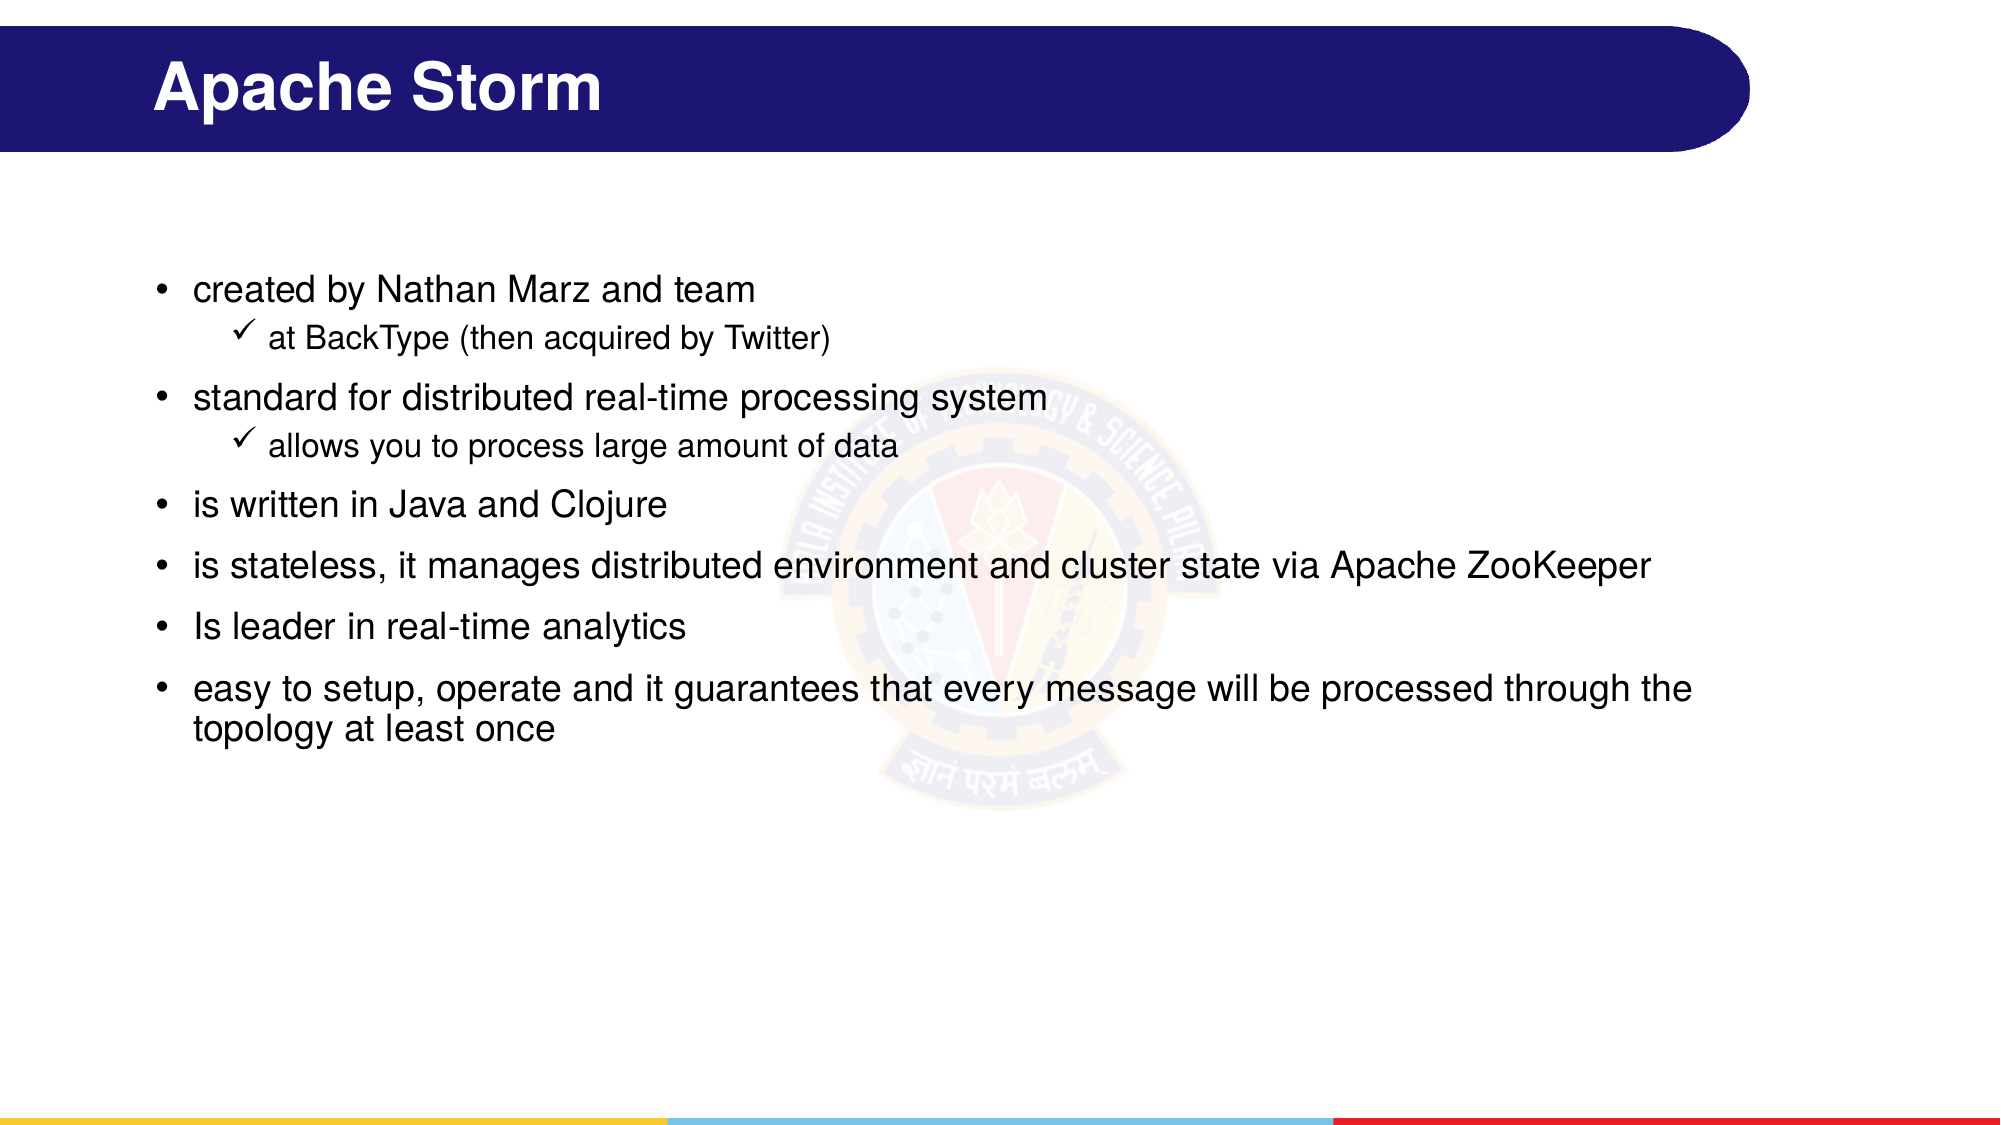

# Apache Storm

created by Nathan Marz and team
at BackType (then acquired by Twitter)
standard for distributed real-time processing system
allows you to process large amount of data
is written in Java and Clojure
is stateless, it manages distributed environment and cluster state via Apache ZooKeeper
Is leader in real-time analytics
easy to setup, operate and it guarantees that every message will be processed through the topology at least once